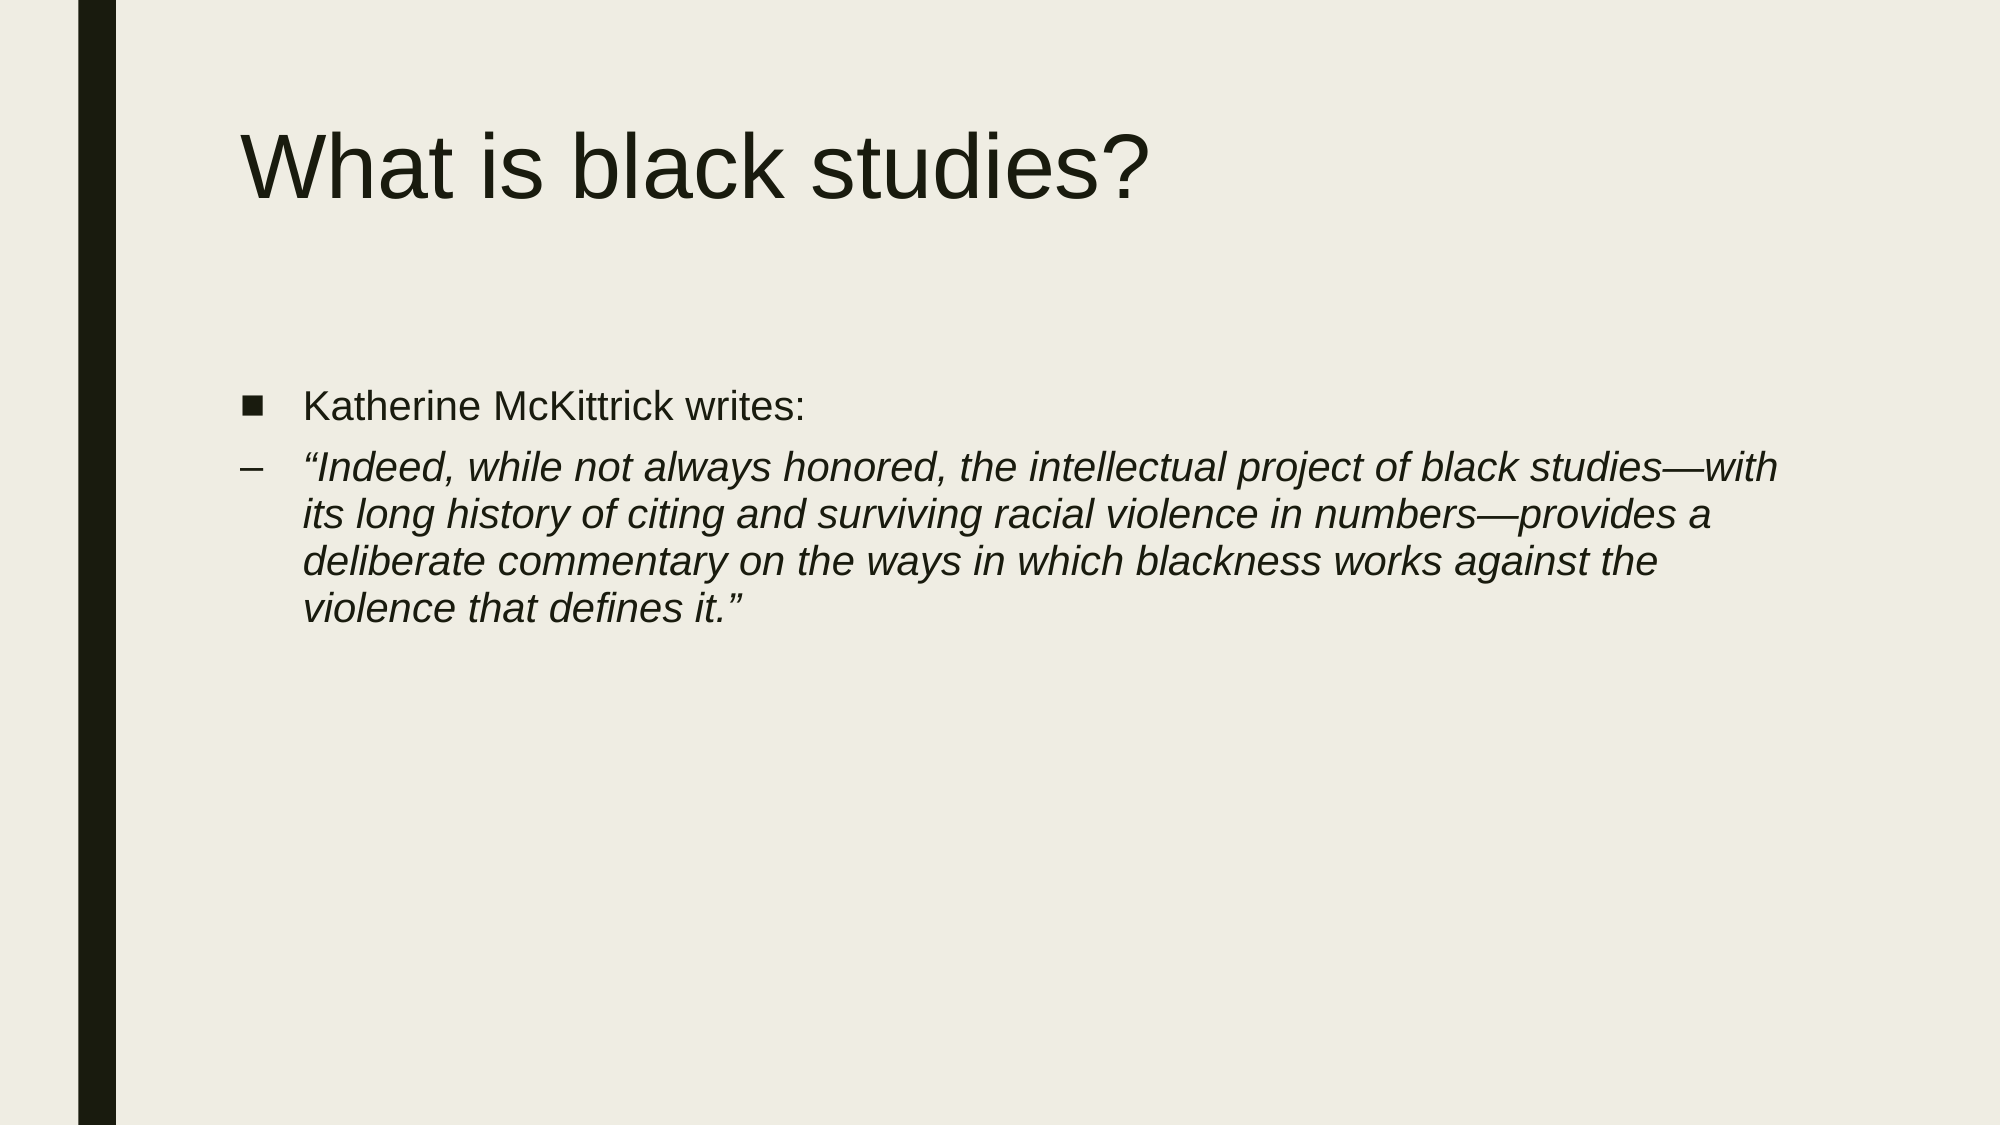

# What is black studies?
Katherine McKittrick writes:
“Indeed, while not always honored, the intellectual project of black studies—with its long history of citing and surviving racial violence in numbers—provides a deliberate commentary on the ways in which blackness works against the violence that defines it.”